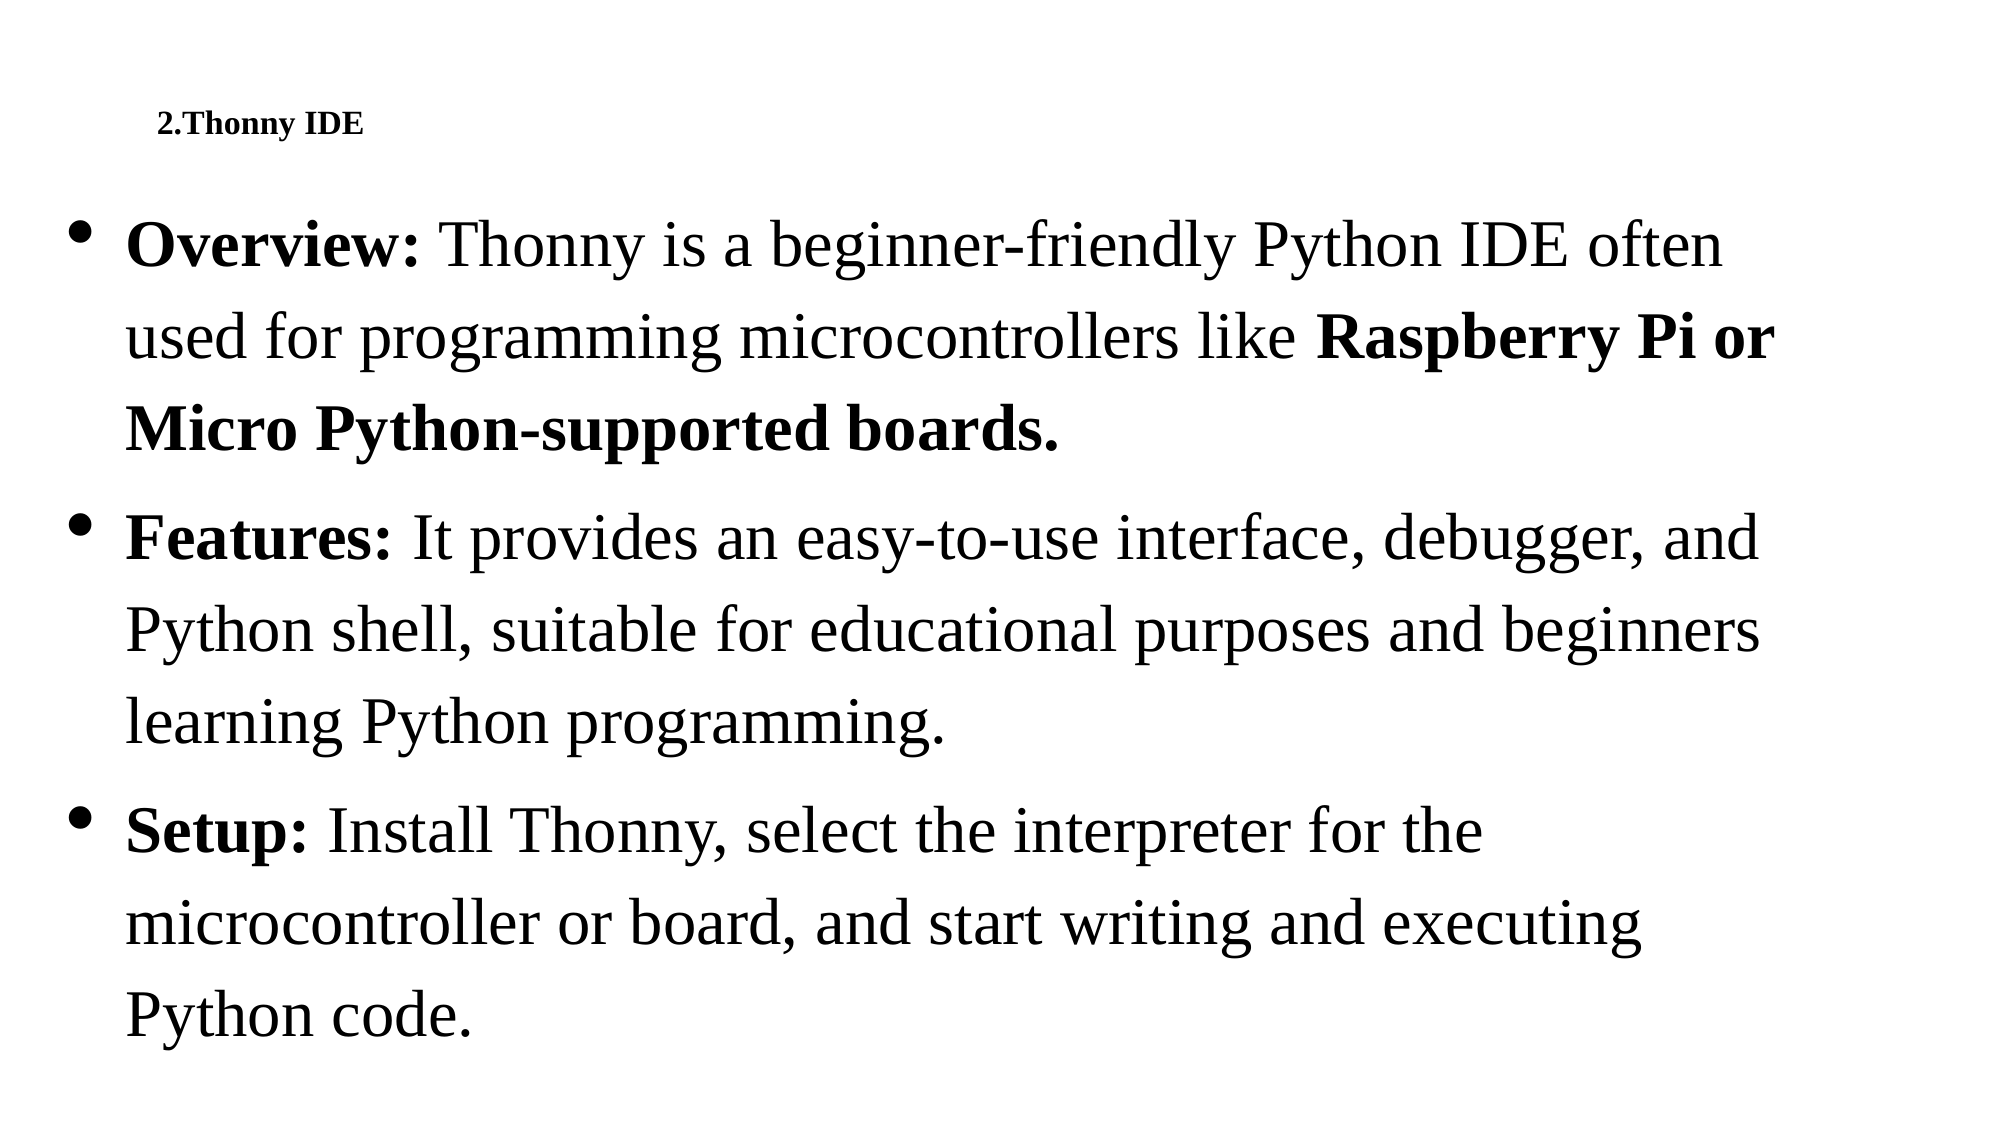

# 2.Thonny IDE
Overview: Thonny is a beginner-friendly Python IDE often used for programming microcontrollers like Raspberry Pi or Micro Python-supported boards.
Features: It provides an easy-to-use interface, debugger, and Python shell, suitable for educational purposes and beginners learning Python programming.
Setup: Install Thonny, select the interpreter for the microcontroller or board, and start writing and executing Python code.